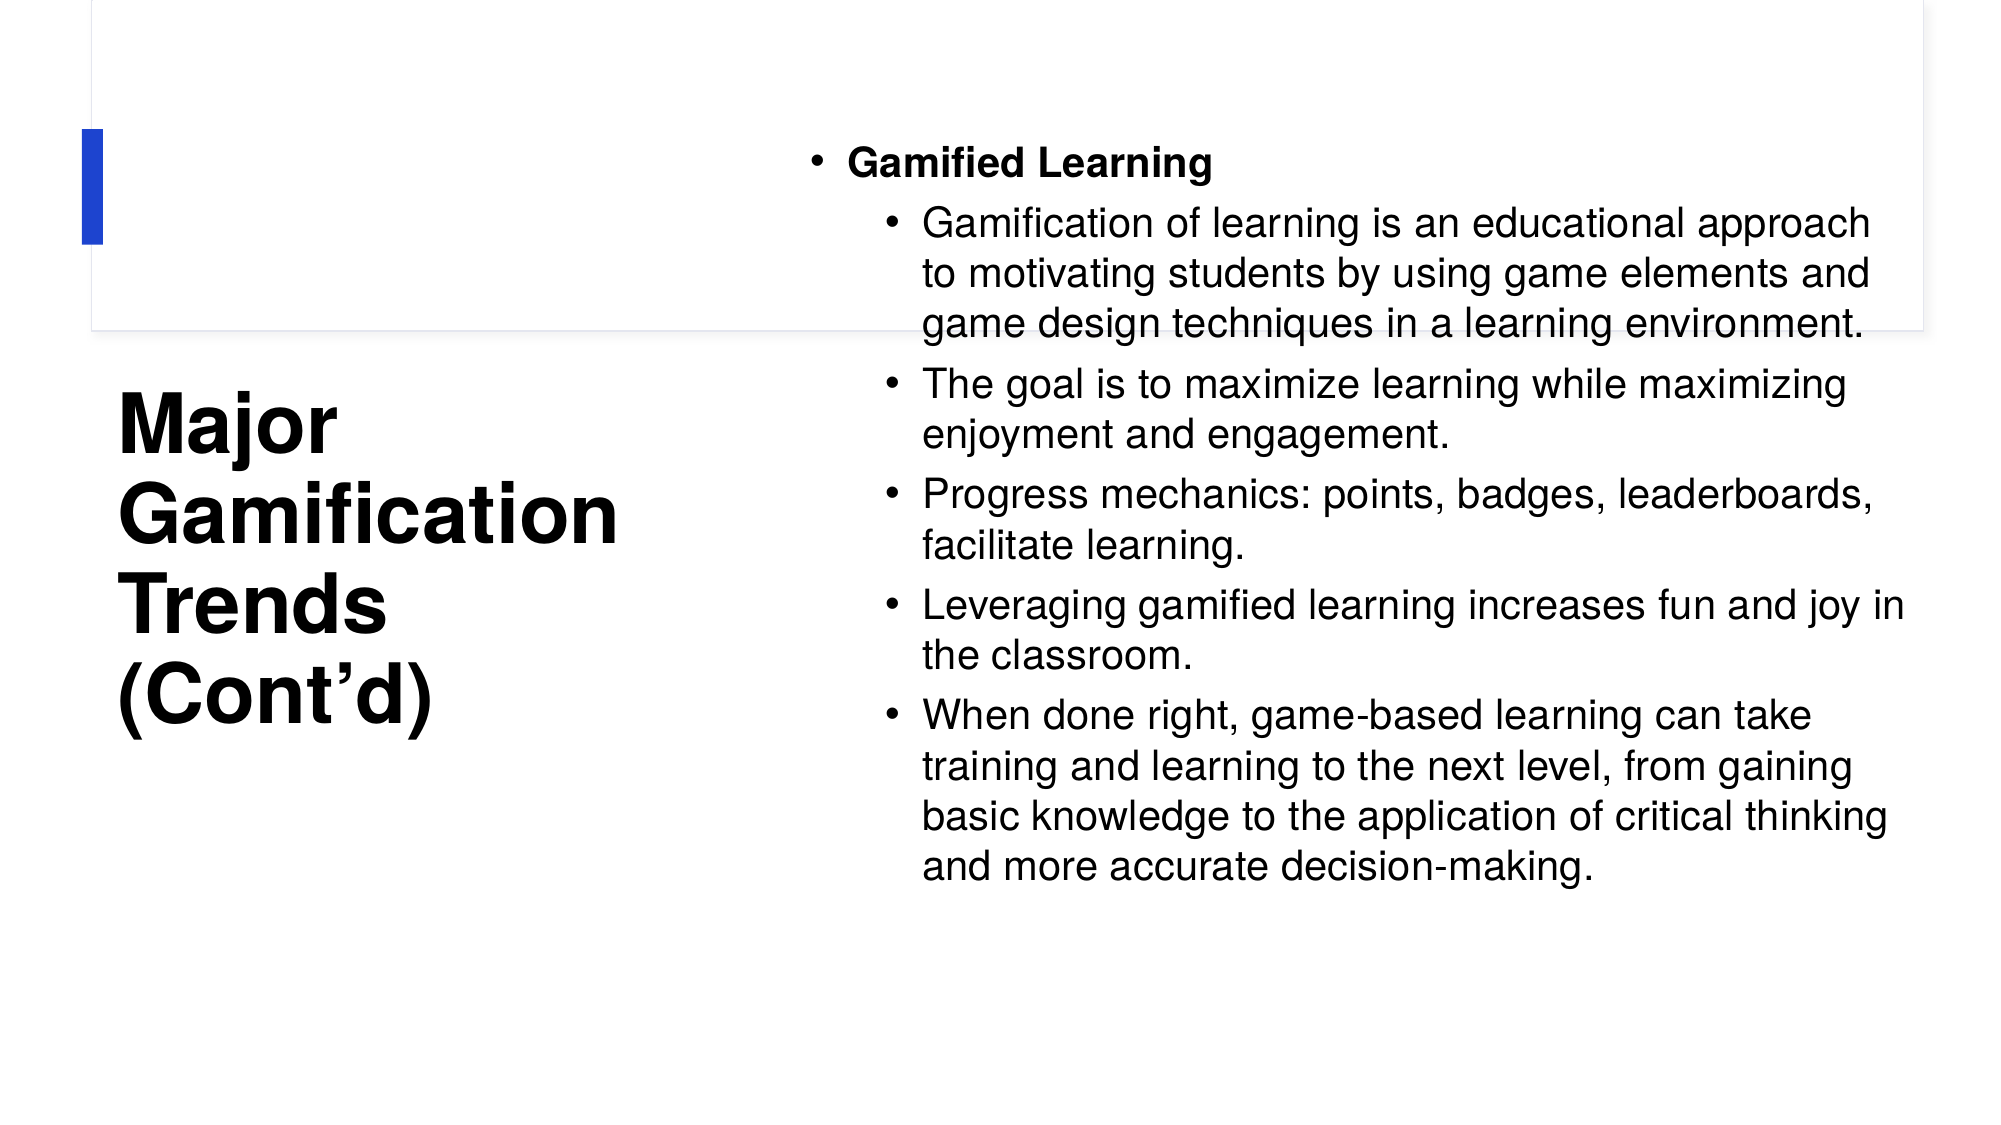

Gamified Learning
Gamification of learning is an educational approach to motivating students by using game elements and game design techniques in a learning environment.
The goal is to maximize learning while maximizing enjoyment and engagement.
Progress mechanics: points, badges, leaderboards, facilitate learning.
Leveraging gamified learning increases fun and joy in the classroom.
When done right, game-based learning can take training and learning to the next level, from gaining basic knowledge to the application of critical thinking and more accurate decision-making.

# Major Gamification Trends (Cont’d)